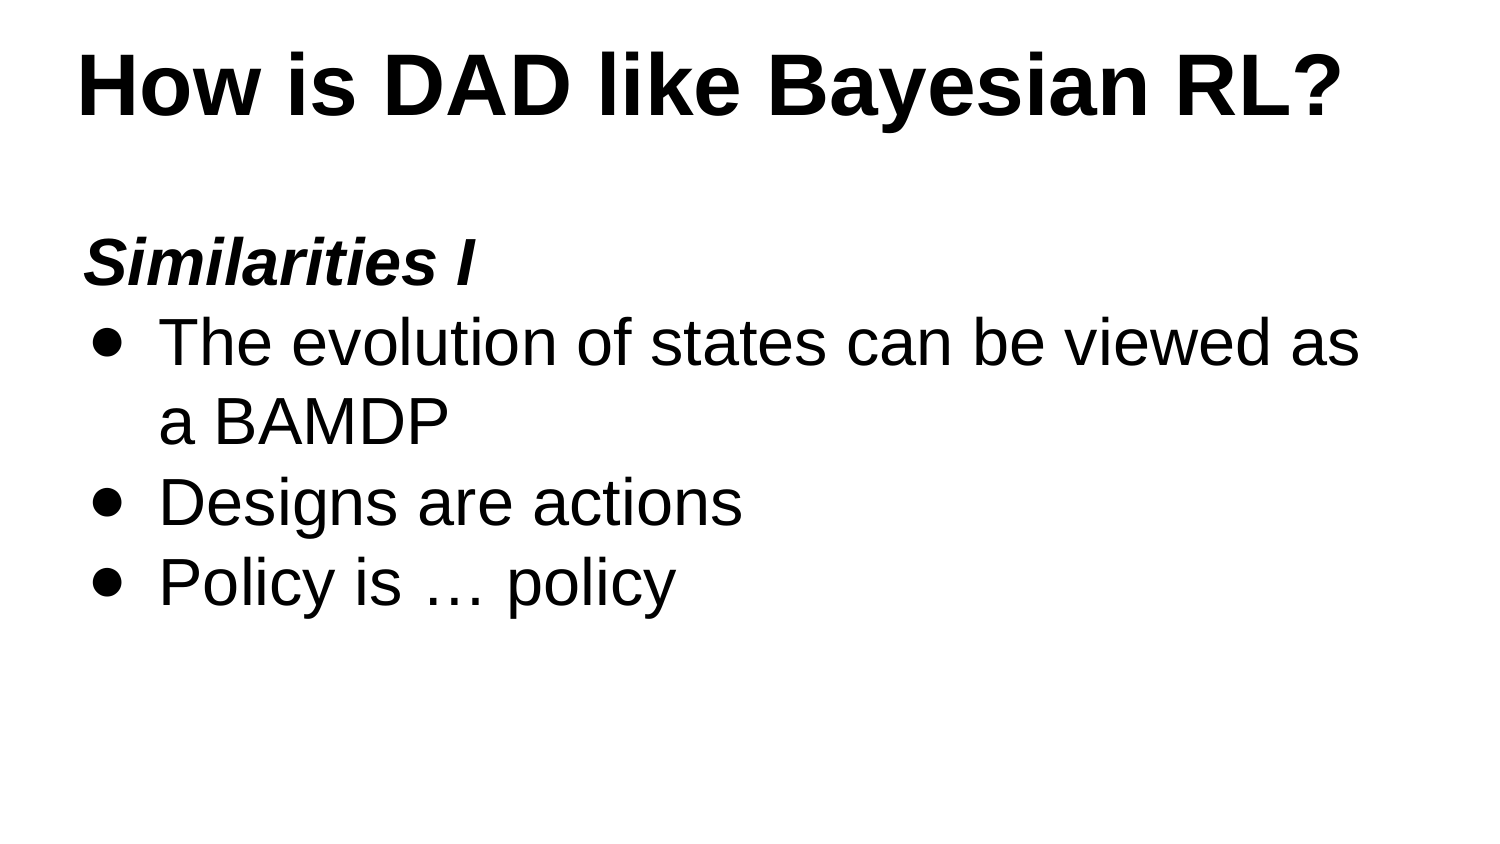

How is DAD like Bayesian RL?
Similarities I
The evolution of states can be viewed as a BAMDP
Designs are actions
Policy is … policy